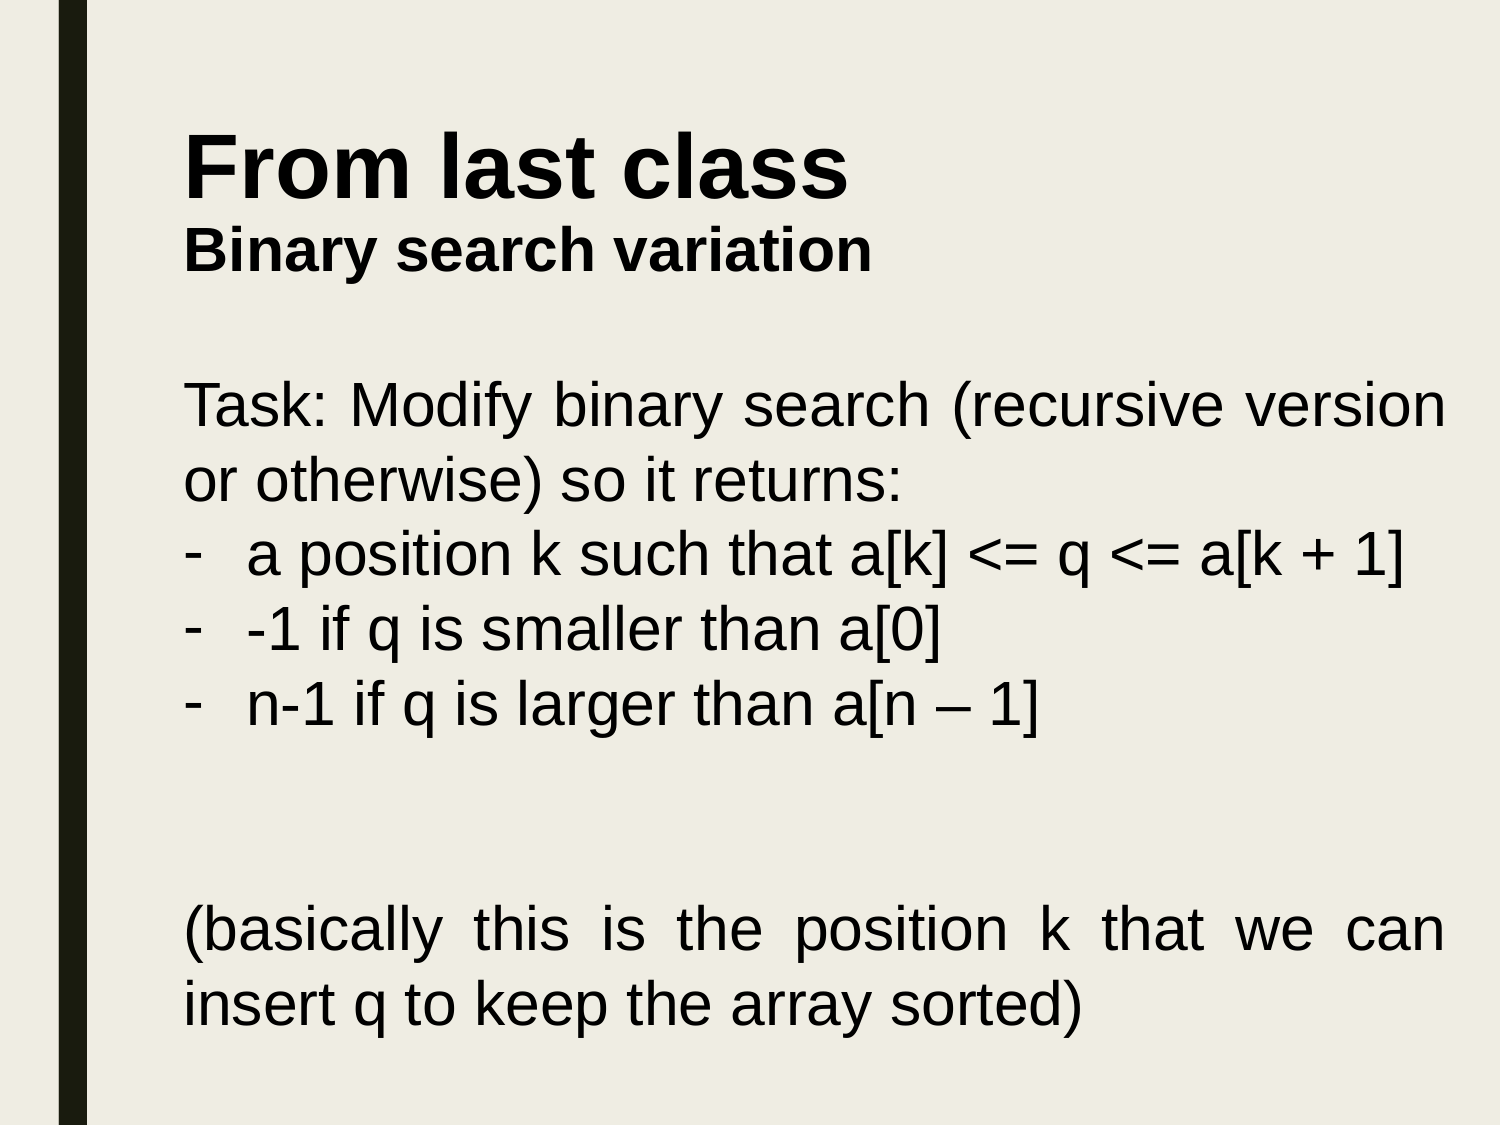

# From last class Binary search variation
Task: Modify binary search (recursive version or otherwise) so it returns:
a position k such that a[k] <= q <= a[k + 1]
-1 if q is smaller than a[0]
n-1 if q is larger than a[n – 1]

(basically this is the position k that we can insert q to keep the array sorted)